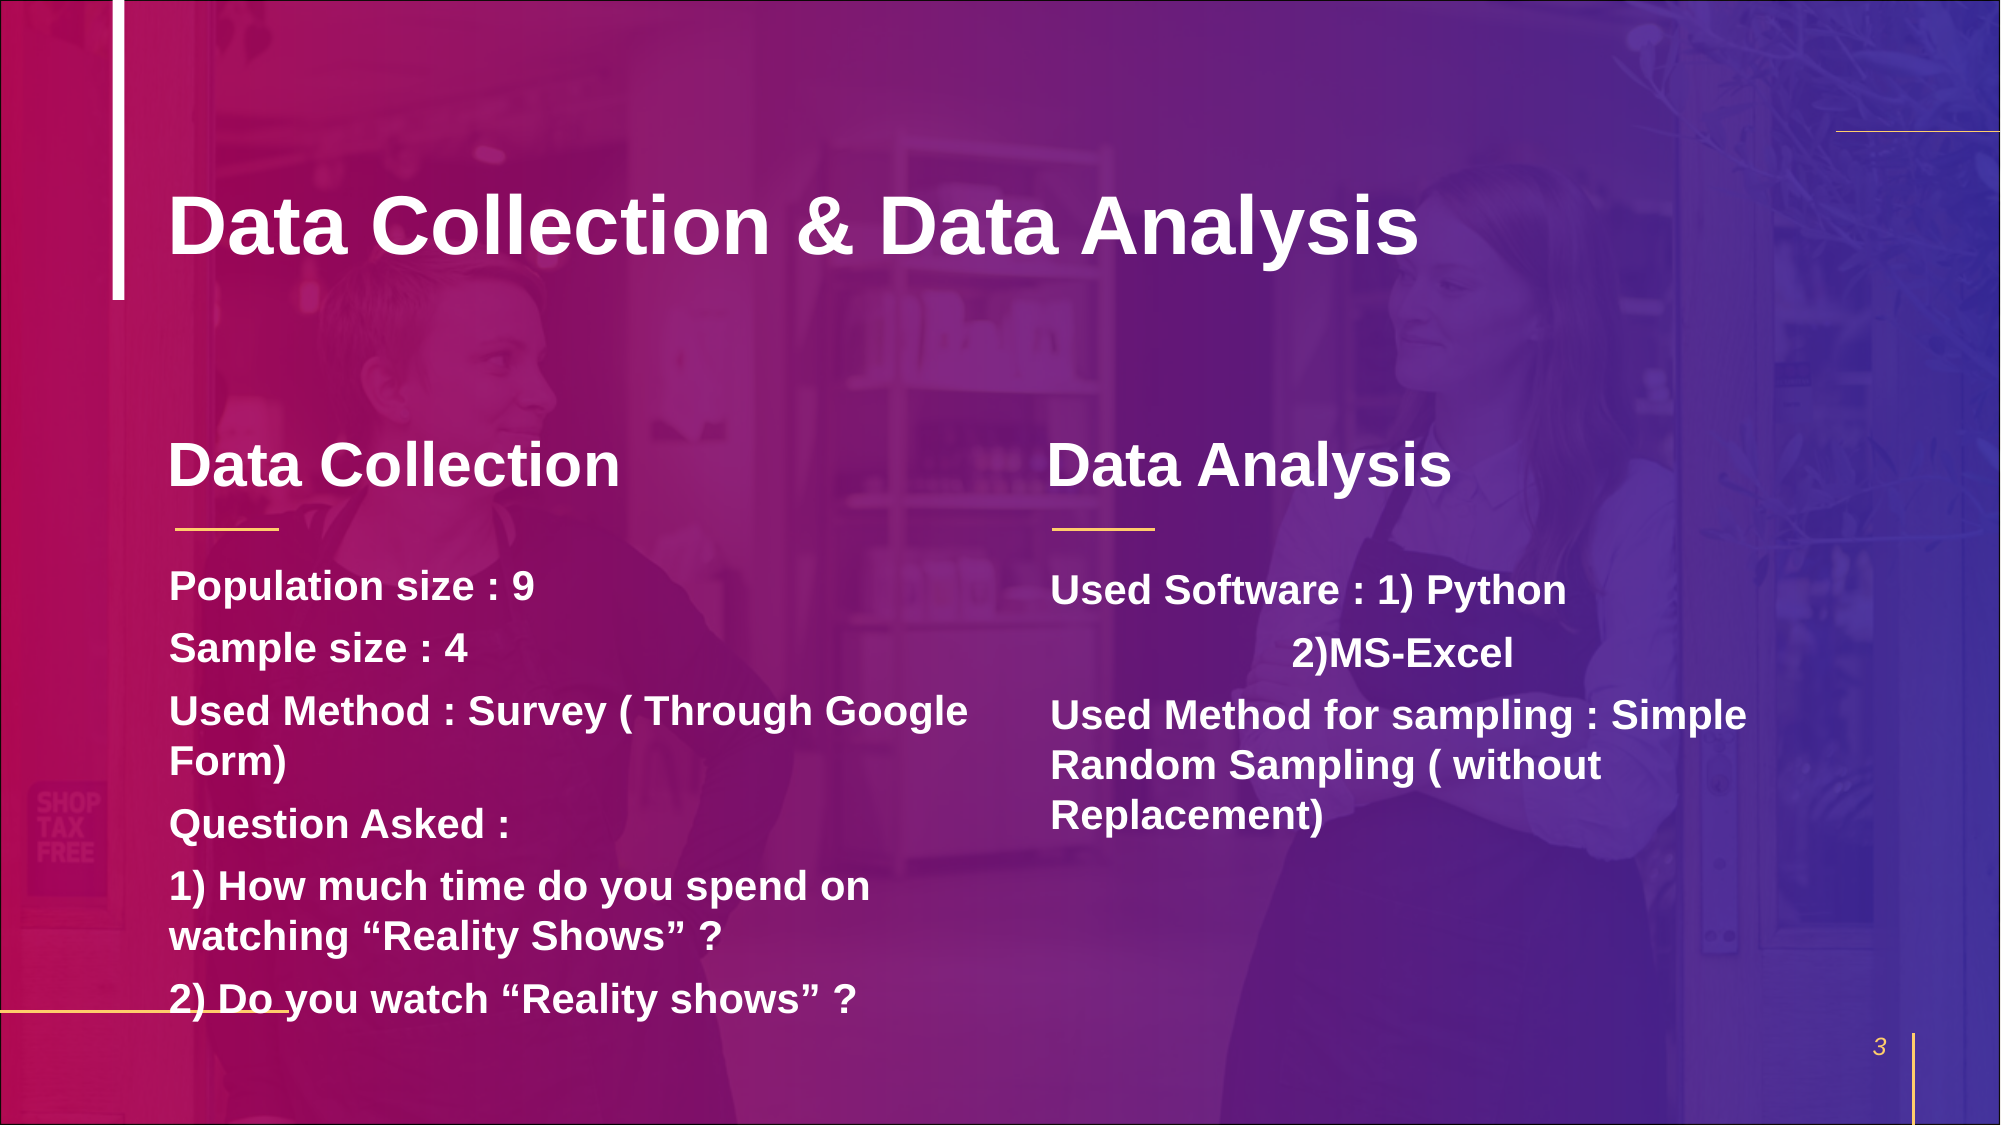

# Data Collection & Data Analysis
Data Collection
Data Analysis
Population size : 9
Sample size : 4
Used Method : Survey ( Through Google Form)
Question Asked :
1) How much time do you spend on watching “Reality Shows” ?
2) Do you watch “Reality shows” ?
Used Software : 1) Python
                     2)MS-Excel
Used Method for sampling : Simple Random Sampling ( without Replacement)

3